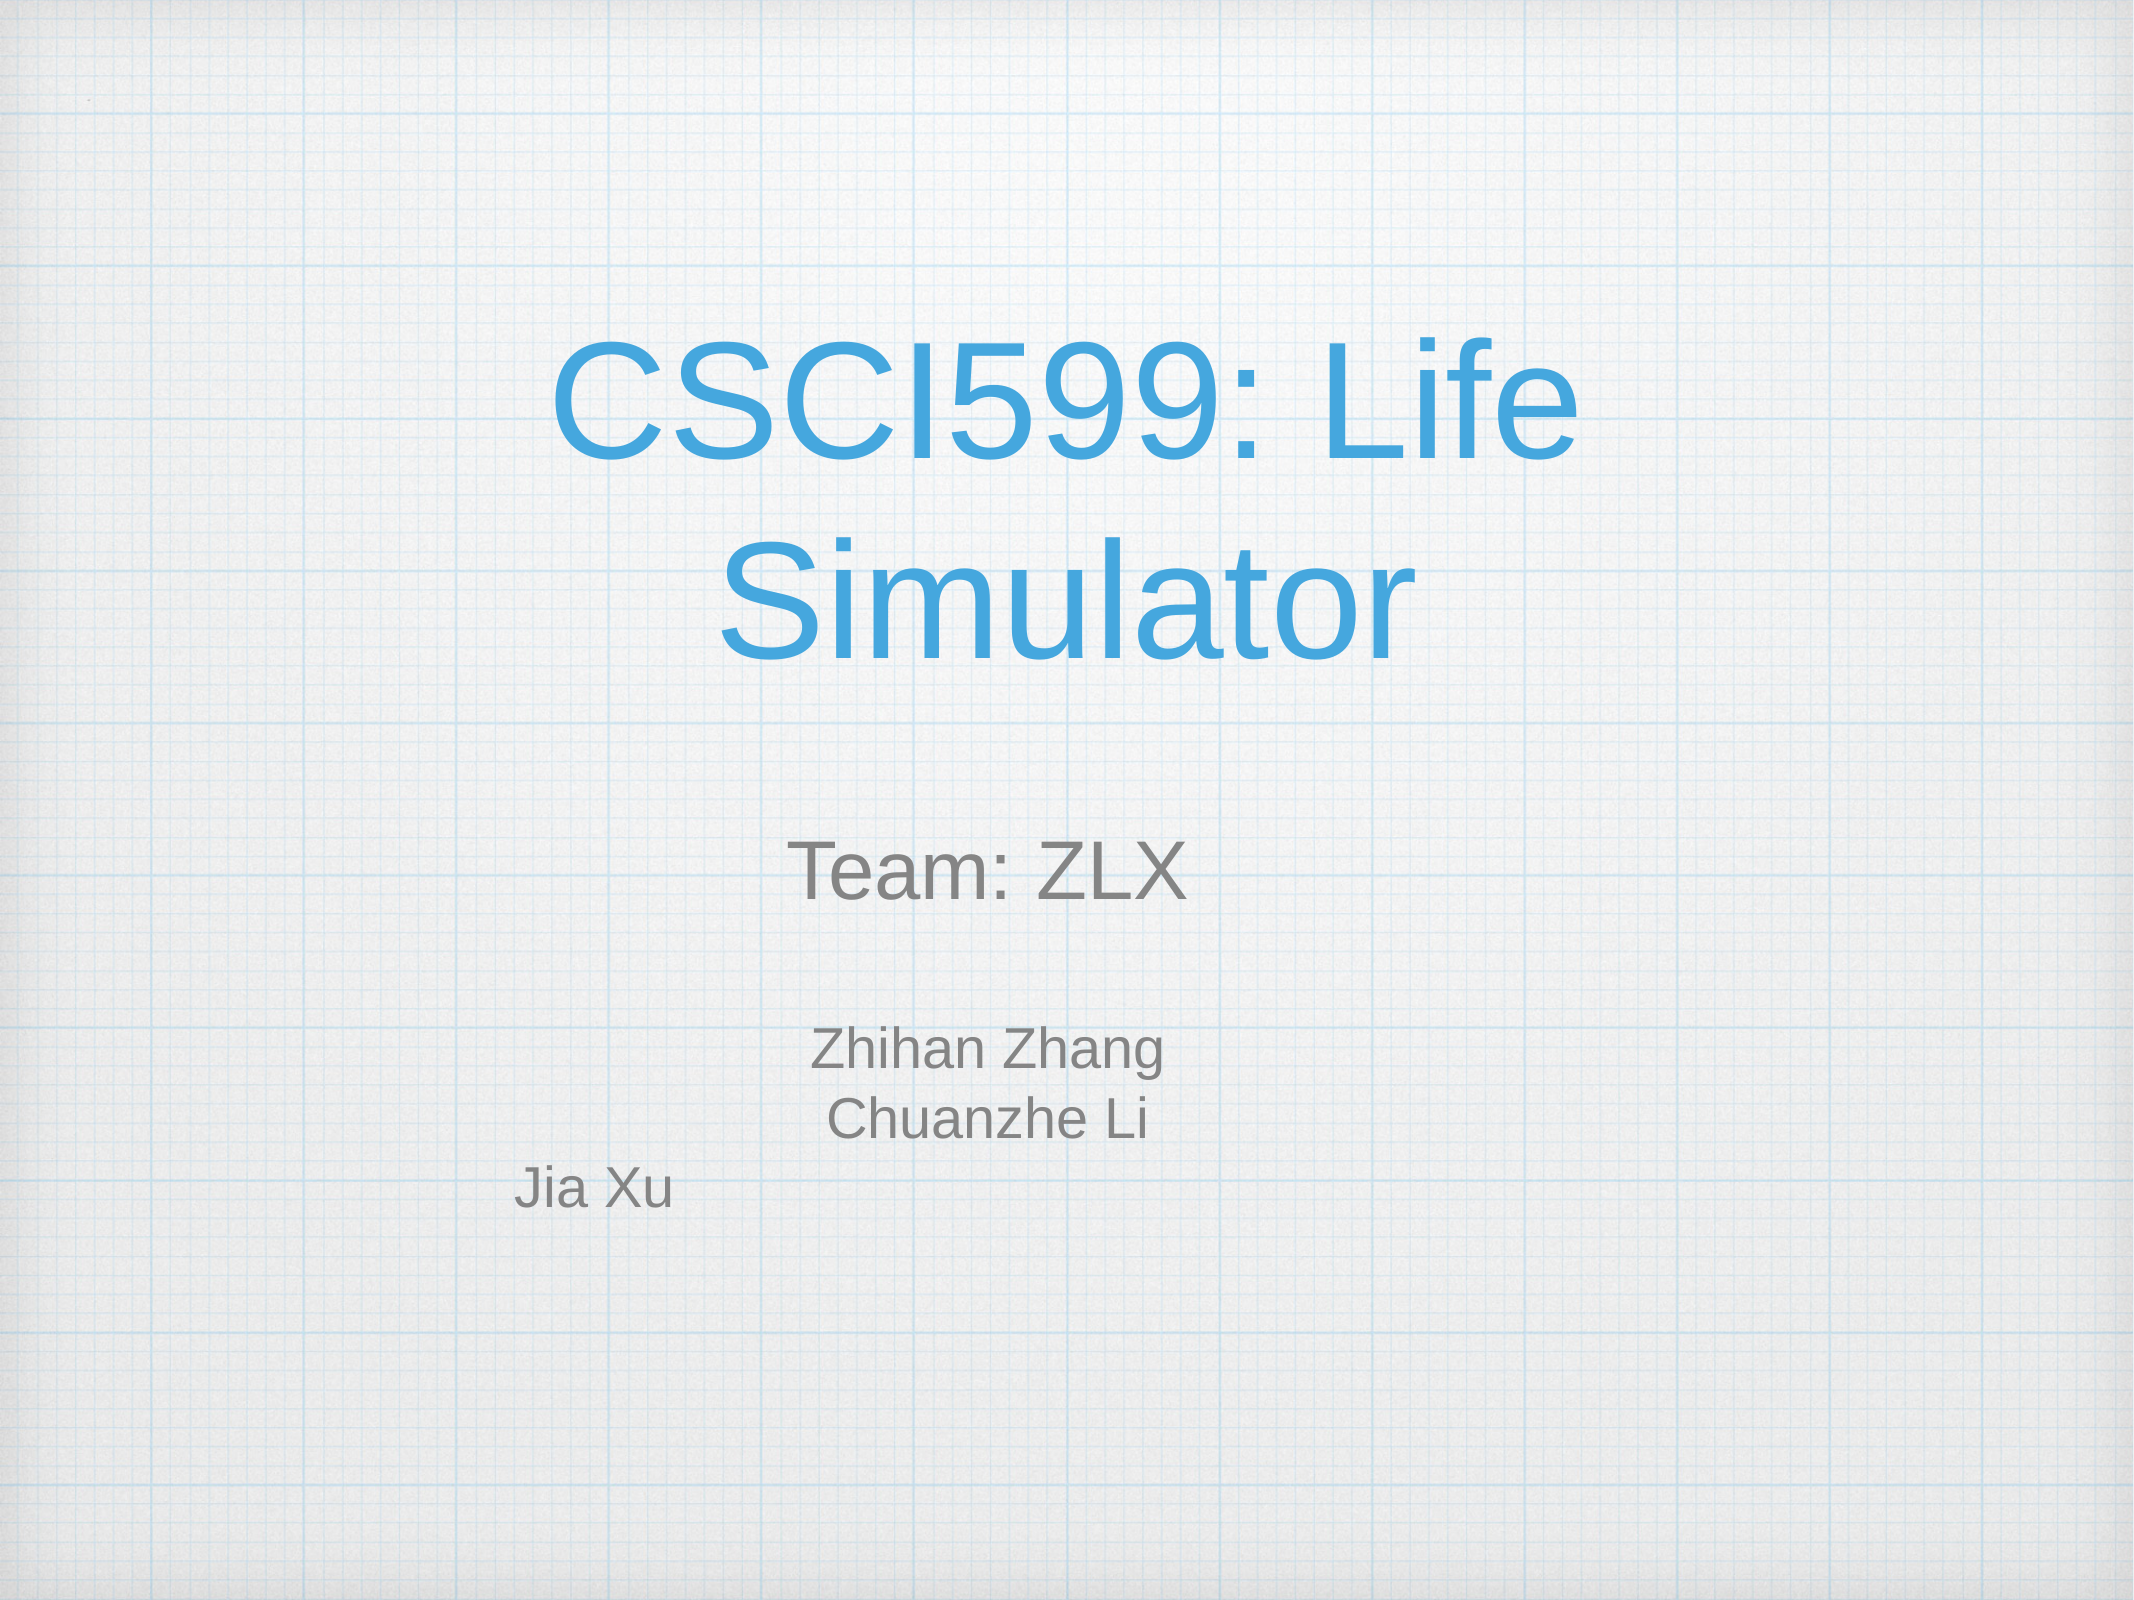

# CSCI599: Life Simulator
Team: ZLX
Zhihan Zhang
Chuanzhe Li
					   Jia Xu